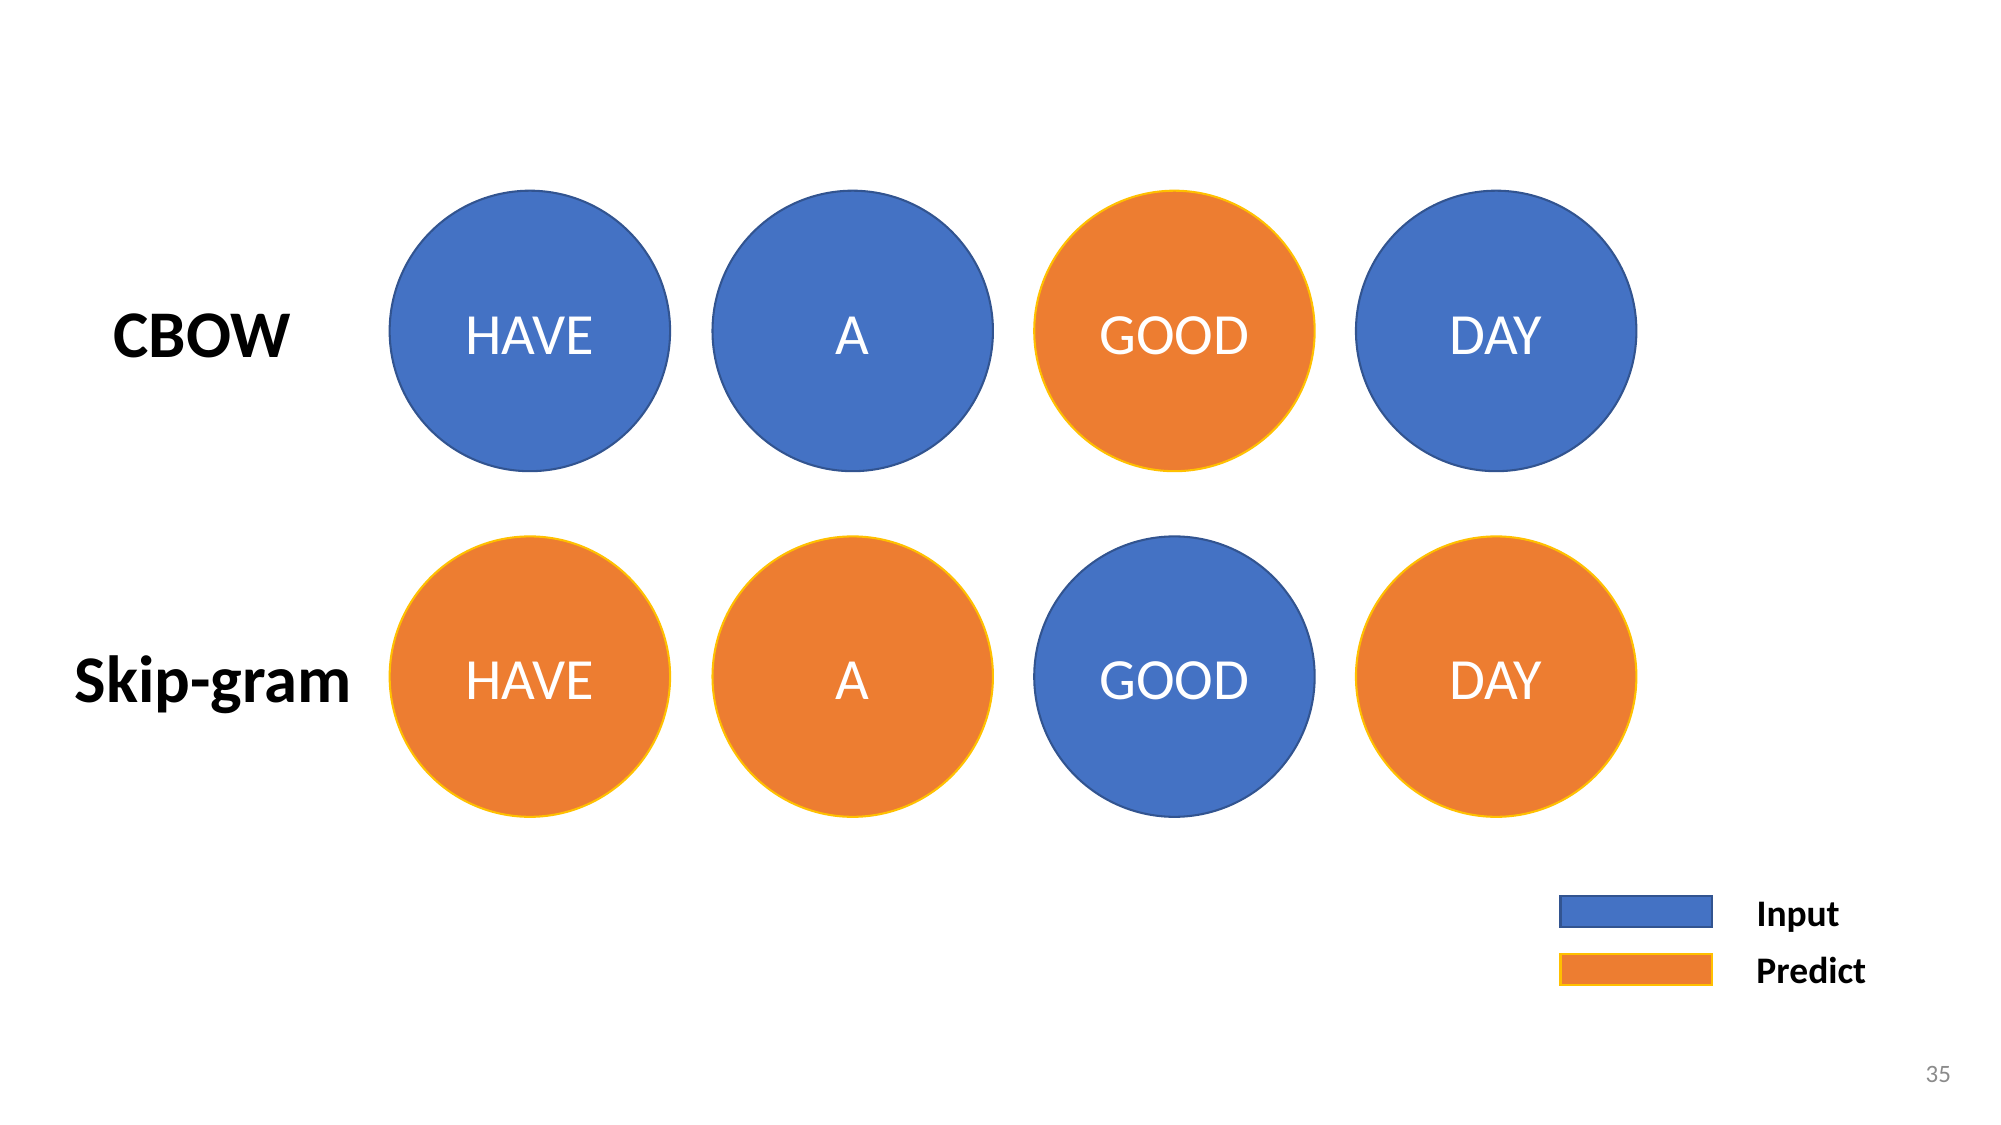

HAVE
A
GOOD
DAY
CBOW
HAVE
A
GOOD
DAY
Skip-gram
Input

Predict

35